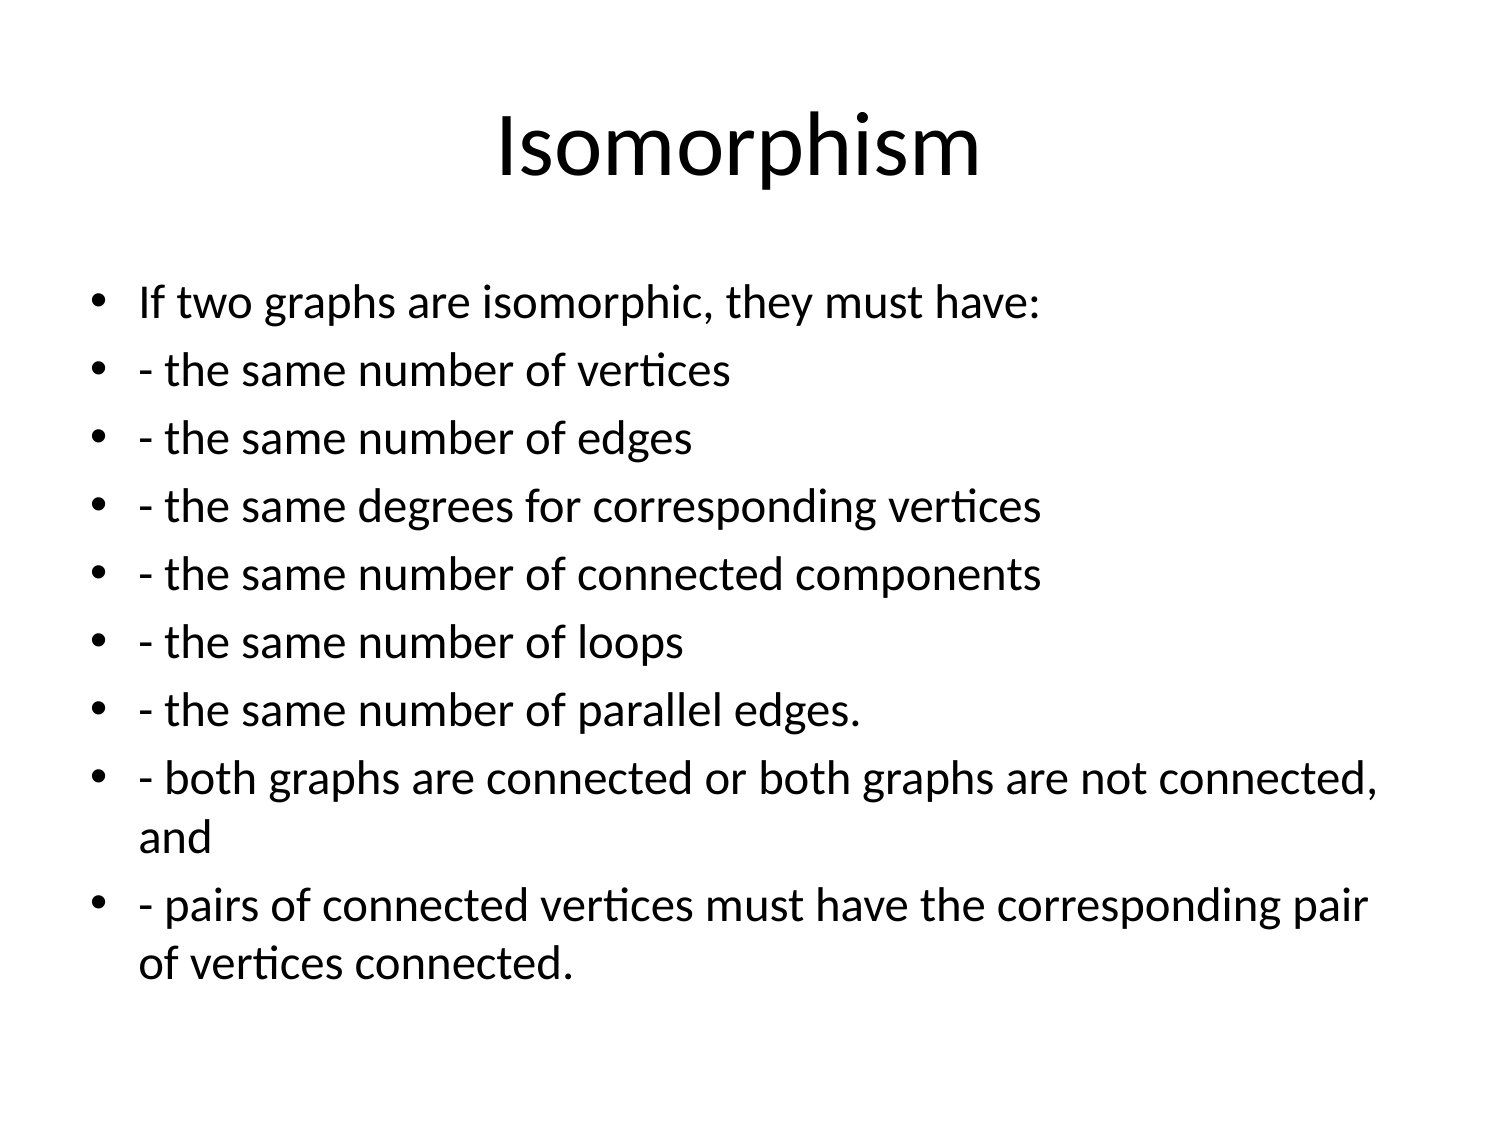

# Isomorphism
If two graphs are isomorphic, they must have:
- the same number of vertices
- the same number of edges
- the same degrees for corresponding vertices
- the same number of connected components
- the same number of loops
- the same number of parallel edges.
- both graphs are connected or both graphs are not connected, and
- pairs of connected vertices must have the corresponding pair of vertices connected.